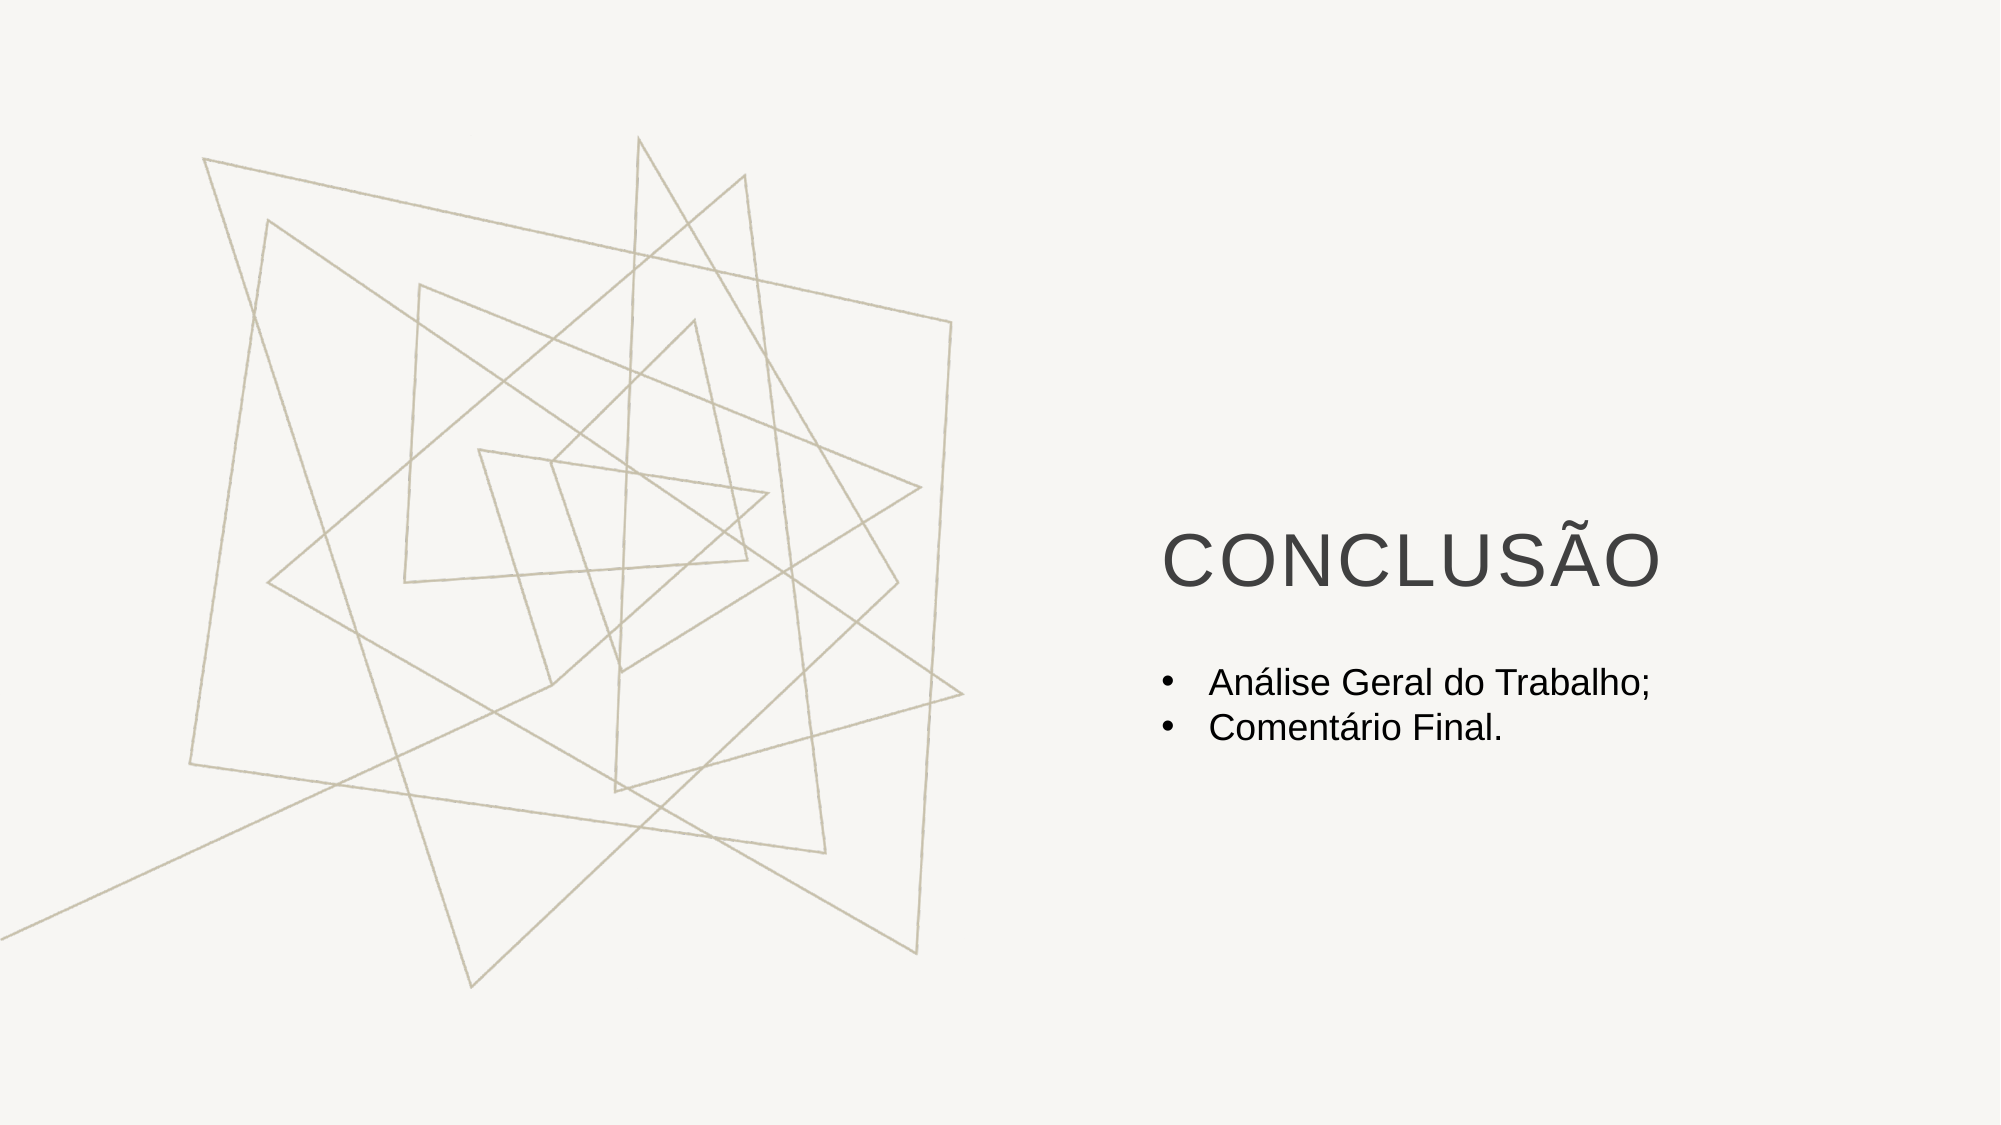

# CONCLUSÃO
Análise Geral do Trabalho;
Comentário Final.